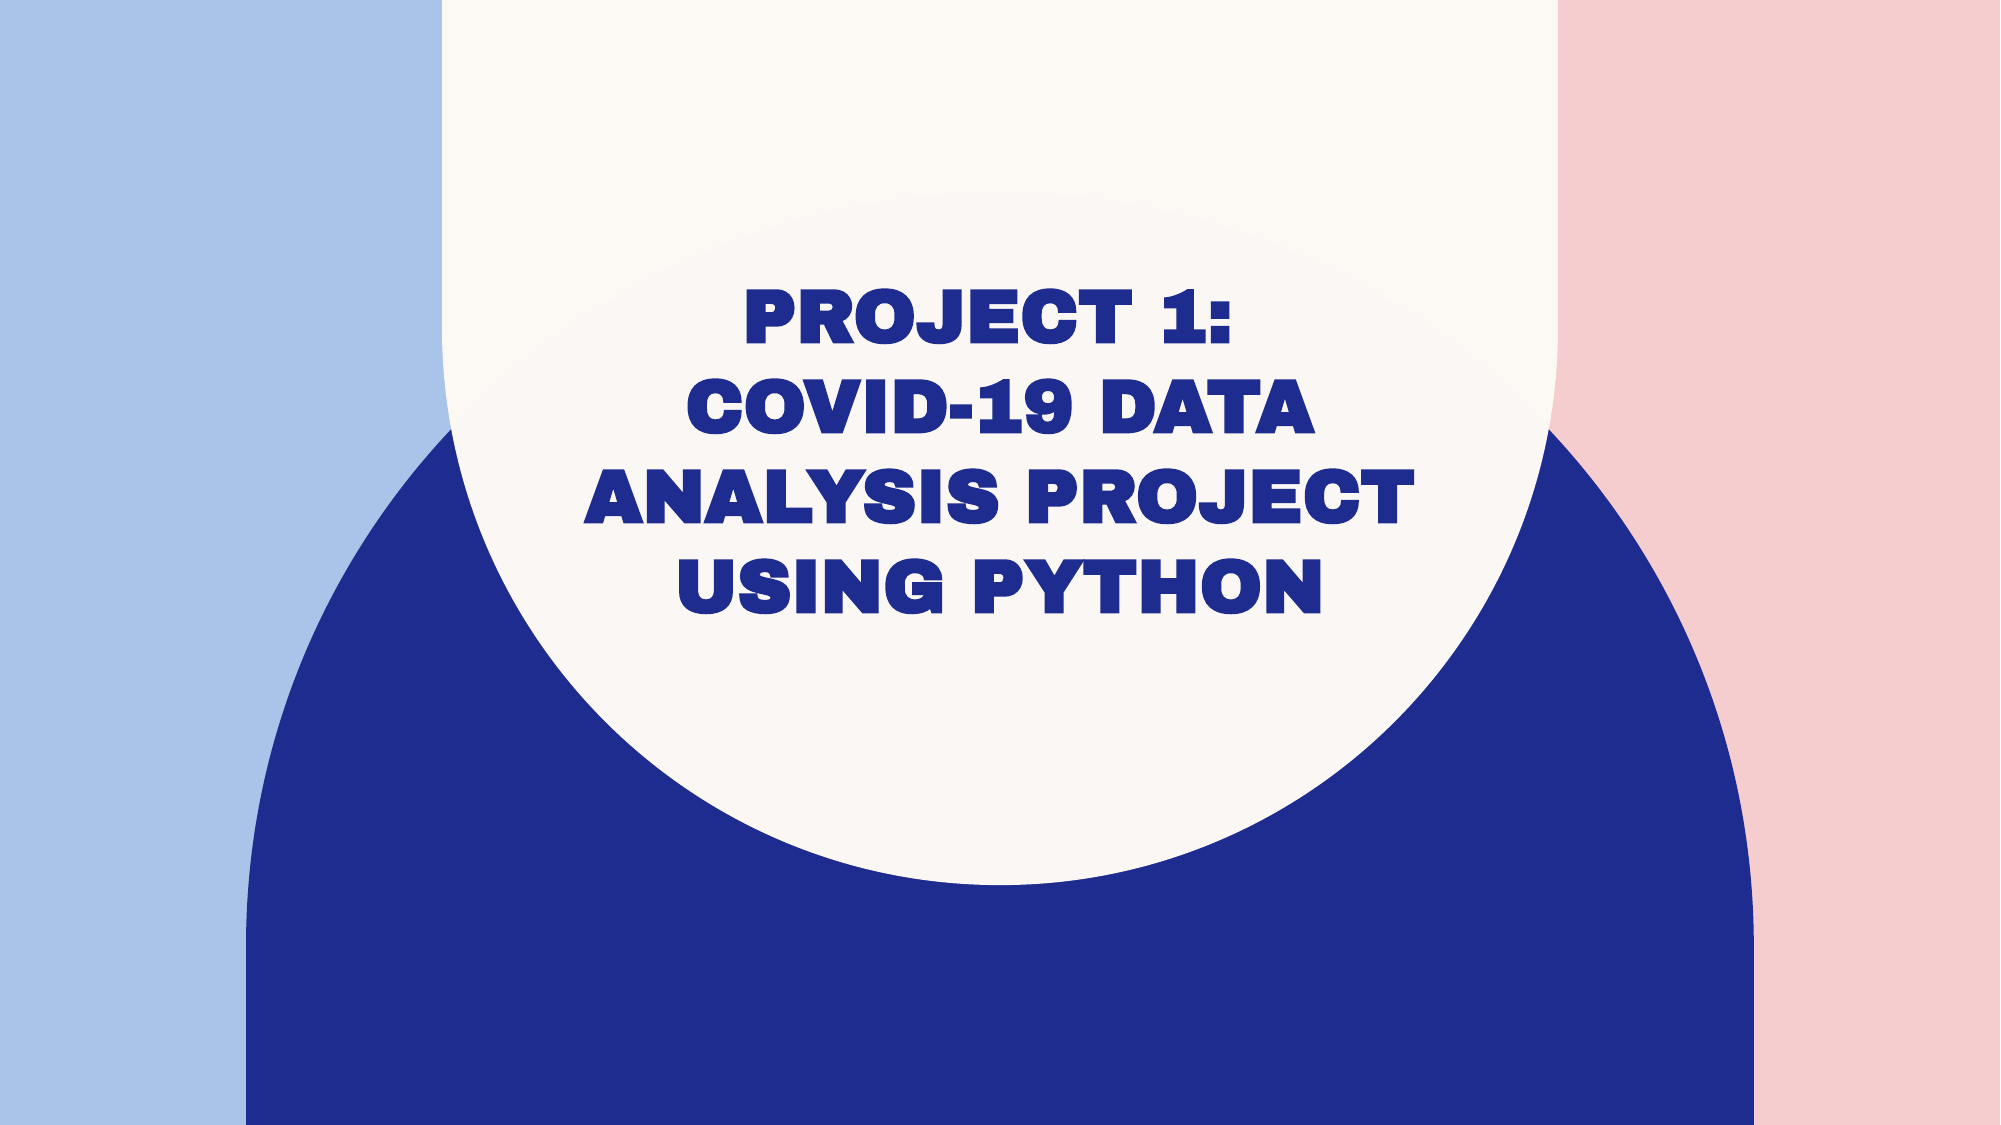

# PROJECT 1: Covid-19 Data Analysis Project Using Python